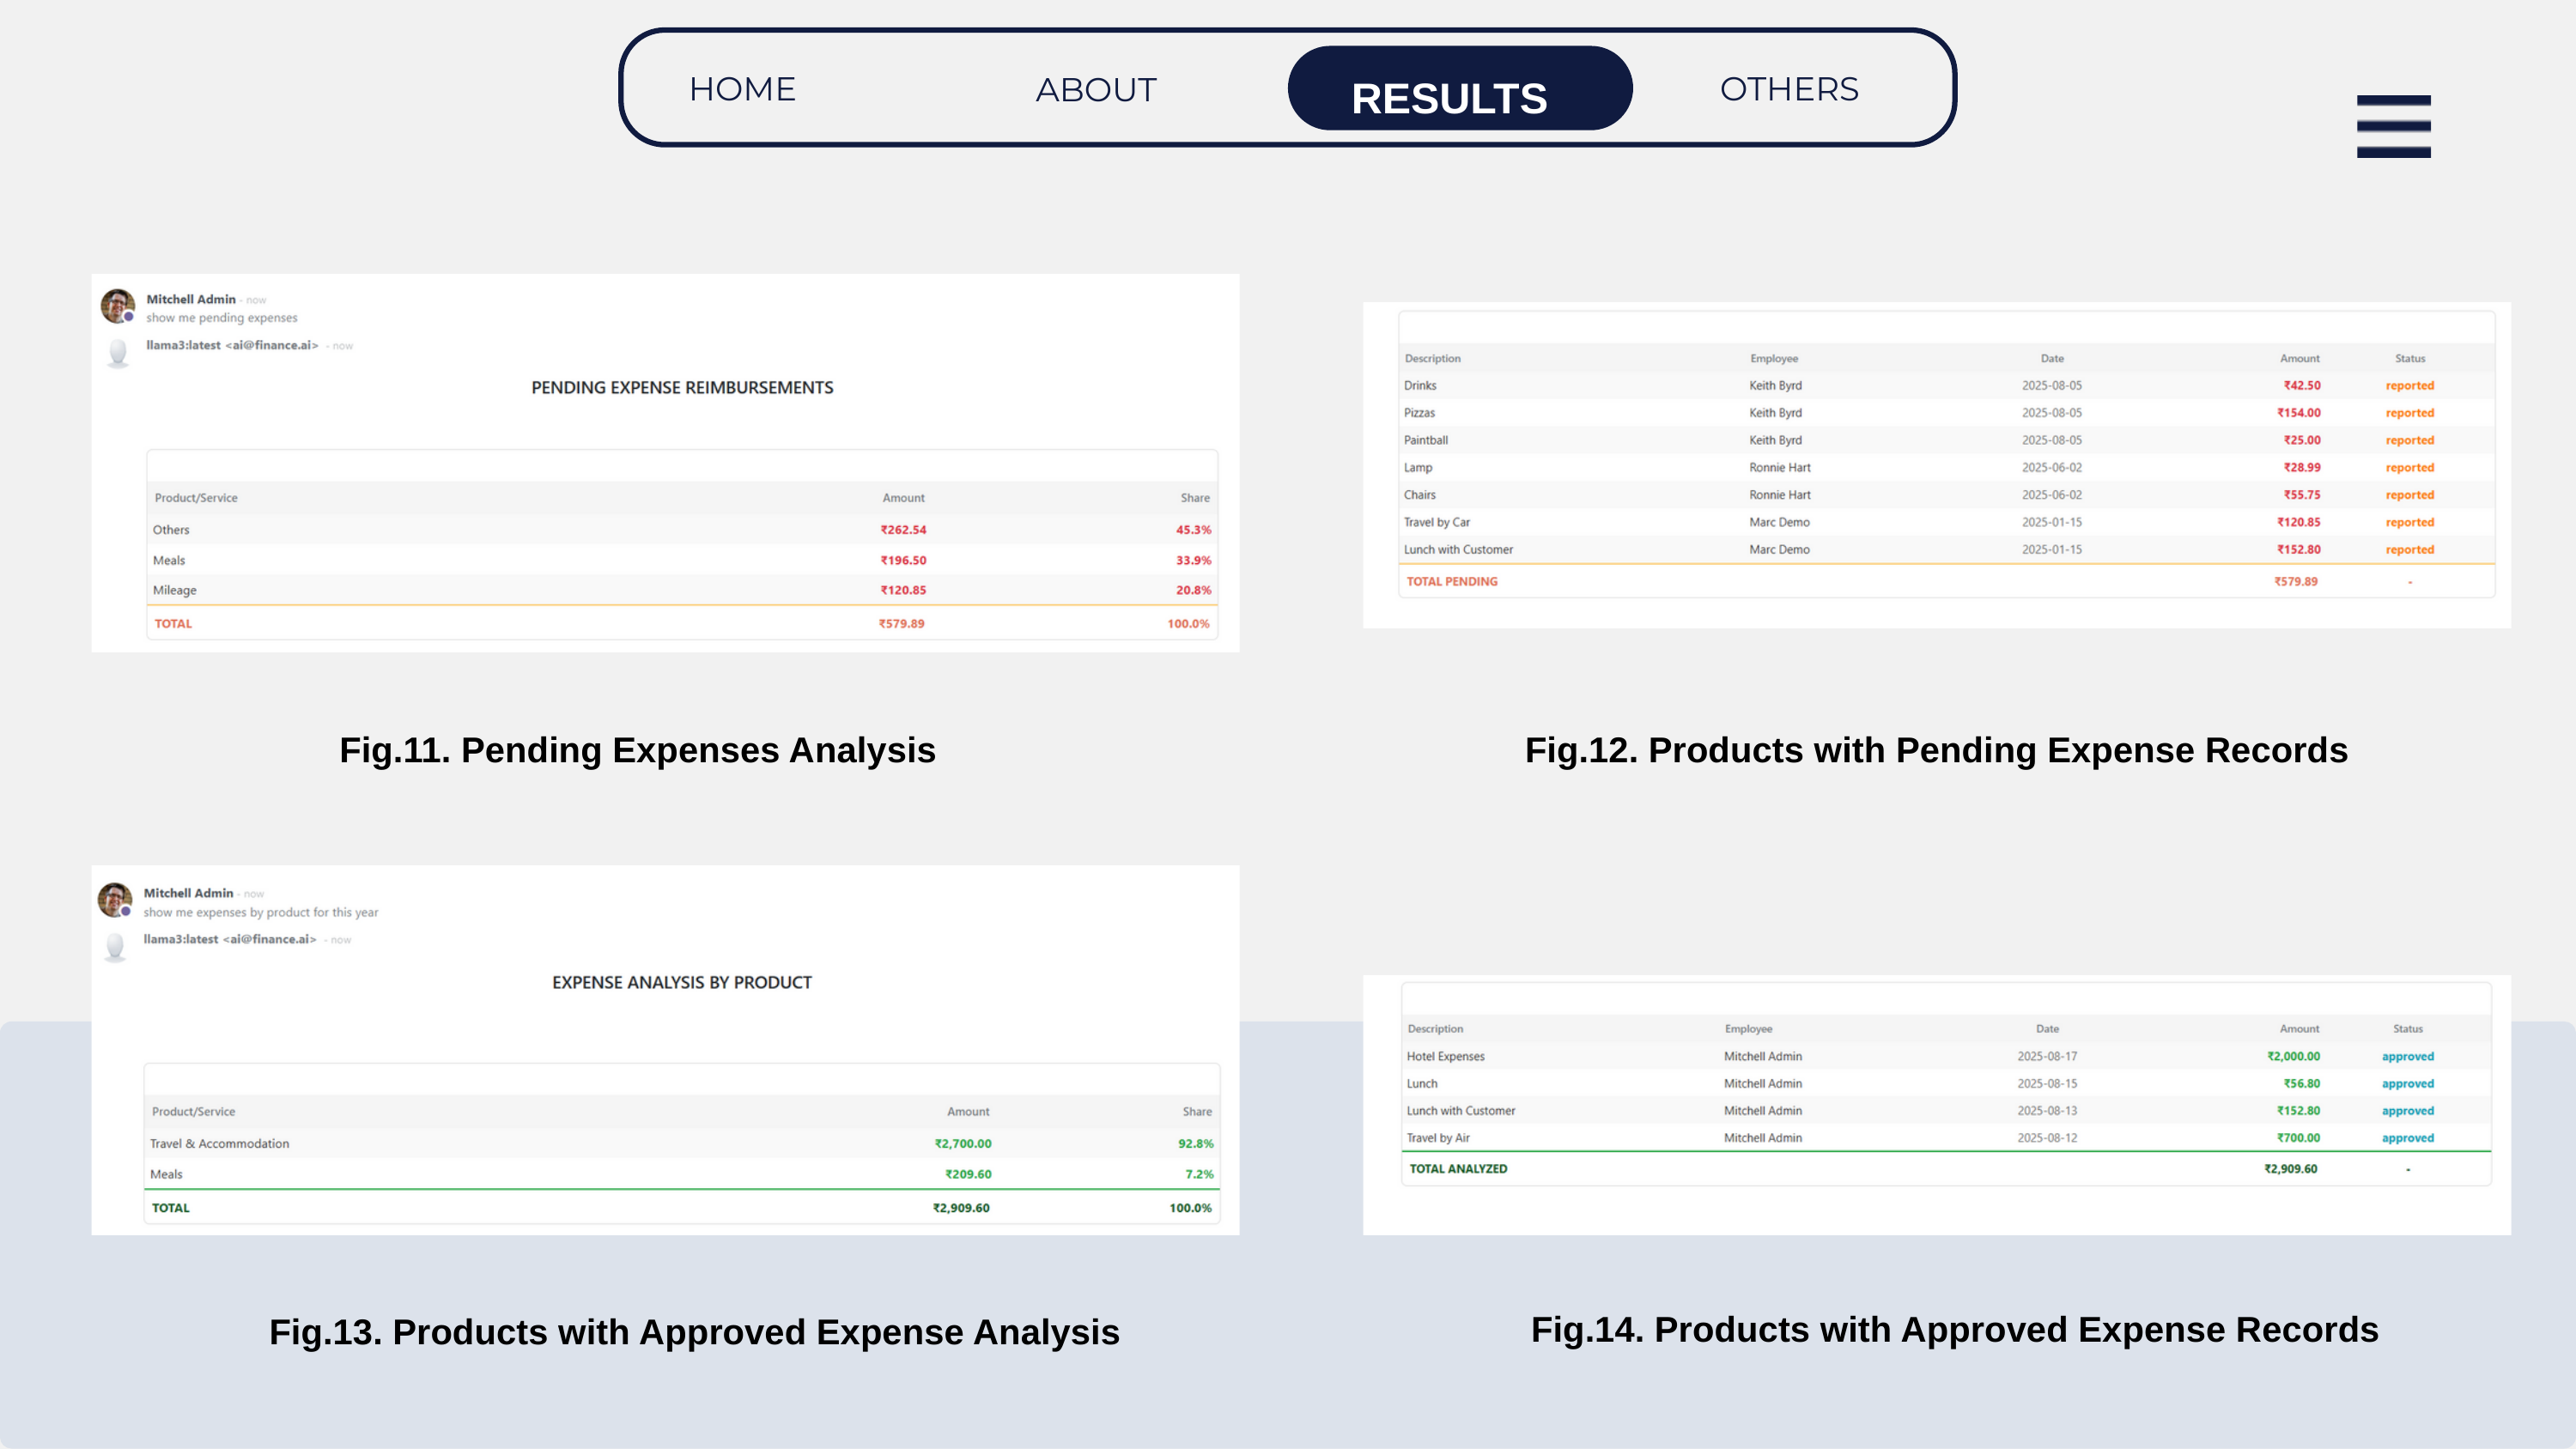

HOME
OTHERS
ABOUT
RESULTS

Fig.11. Pending Expenses Analysis
Fig.12. Products with Pending Expense Records

Fig.14. Products with Approved Expense Records
Fig.13. Products with Approved Expense Analysis